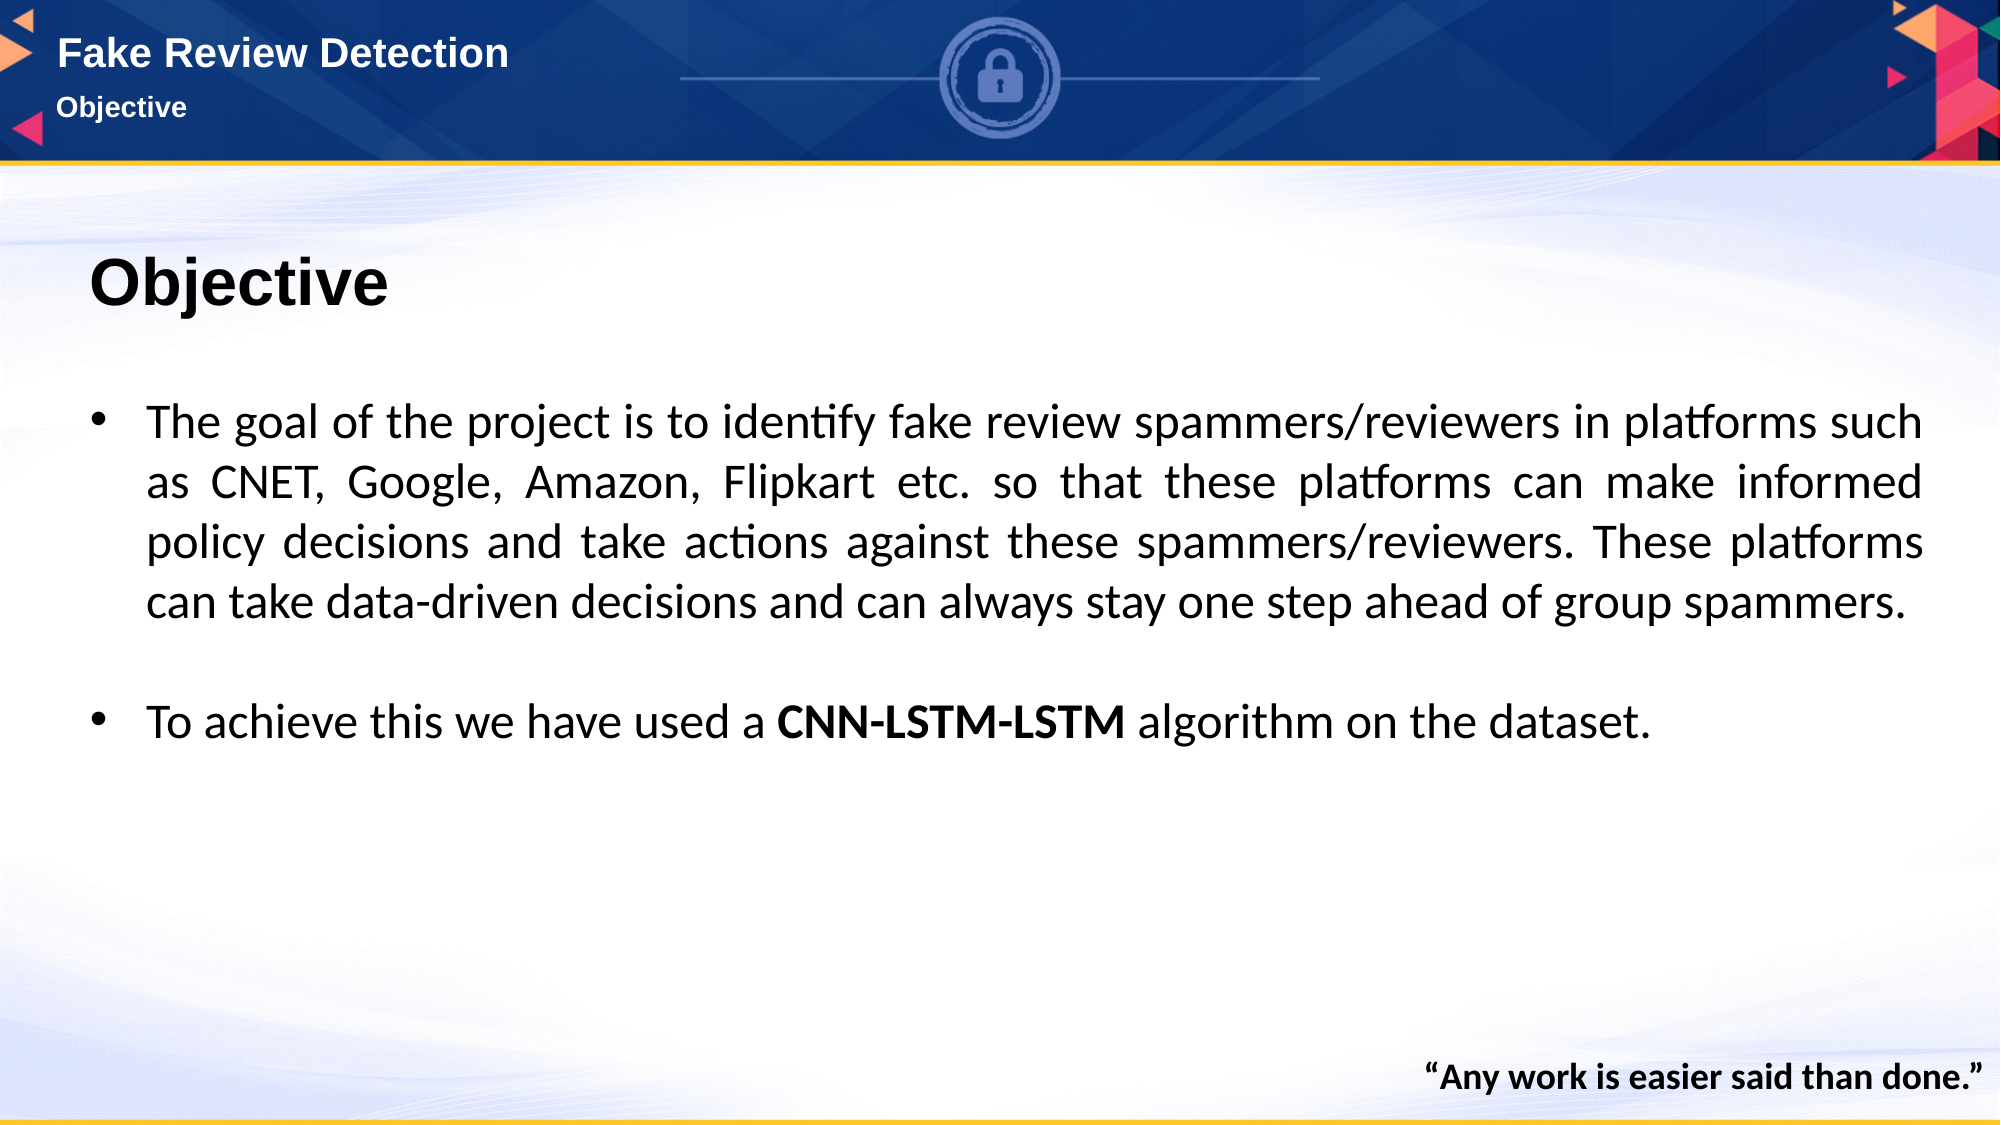

Fake Review Detection
Objective
Objective

The goal of the project is to identify fake review spammers/reviewers in platforms such as CNET, Google, Amazon, Flipkart etc. so that these platforms can make informed policy decisions and take actions against these spammers/reviewers. These platforms can take data-driven decisions and can always stay one step ahead of group spammers.

To achieve this we have used a CNN-LSTM-LSTM algorithm on the dataset.
“Any work is easier said than done.”